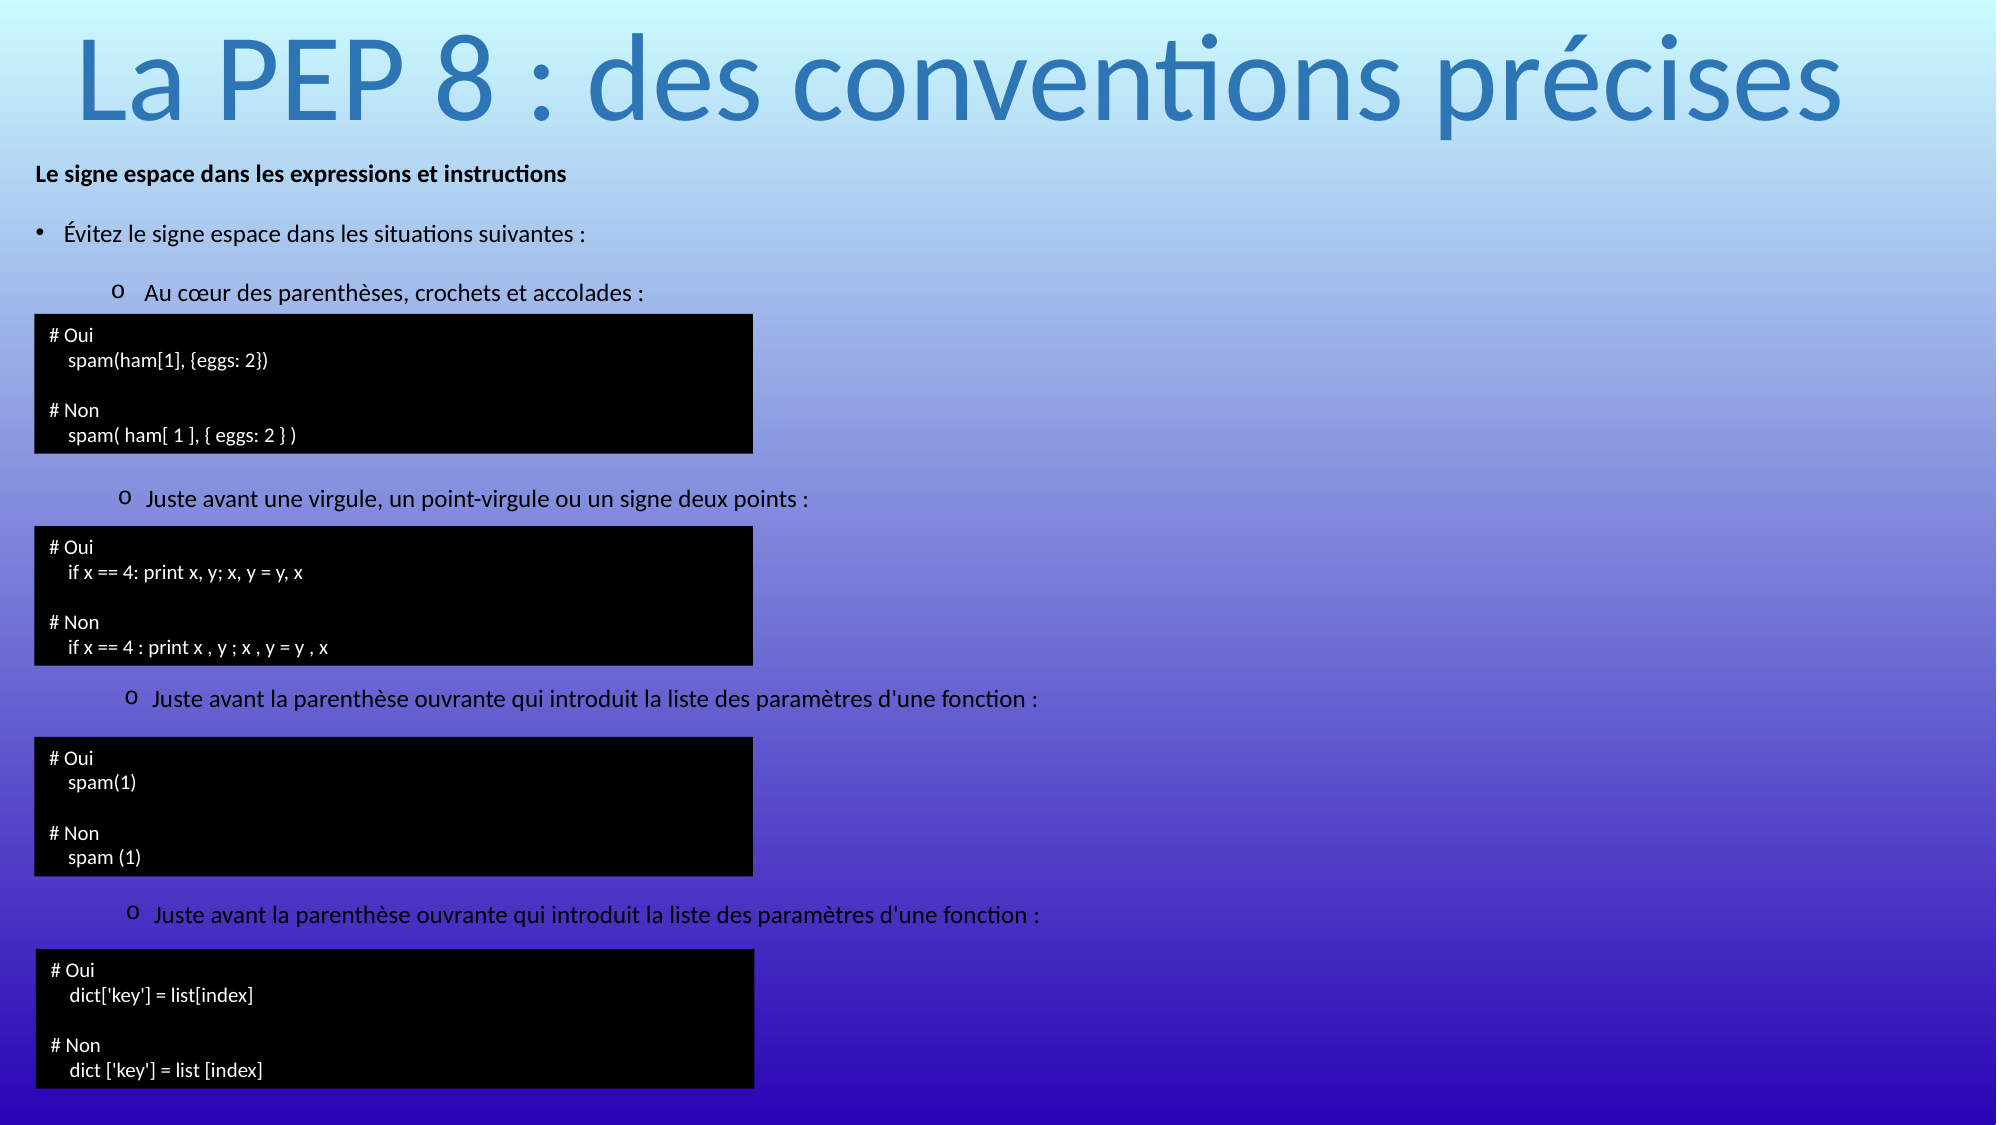

# La PEP 8 : des conventions précises

Le signe espace dans les expressions et instructions

Évitez le signe espace dans les situations suivantes :

 Au cœur des parenthèses, crochets et accolades :
# Oui
    spam(ham[1], {eggs: 2})

# Non
    spam( ham[ 1 ], { eggs: 2 } )
Juste avant une virgule, un point-virgule ou un signe deux points :
# Oui
    if x == 4: print x, y; x, y = y, x

# Non
    if x == 4 : print x , y ; x , y = y , x
Juste avant la parenthèse ouvrante qui introduit la liste des paramètres d'une fonction :
# Oui
    spam(1)

# Non
    spam (1)
Juste avant la parenthèse ouvrante qui introduit la liste des paramètres d'une fonction :
# Oui
    dict['key'] = list[index]

# Non
    dict ['key'] = list [index]

649